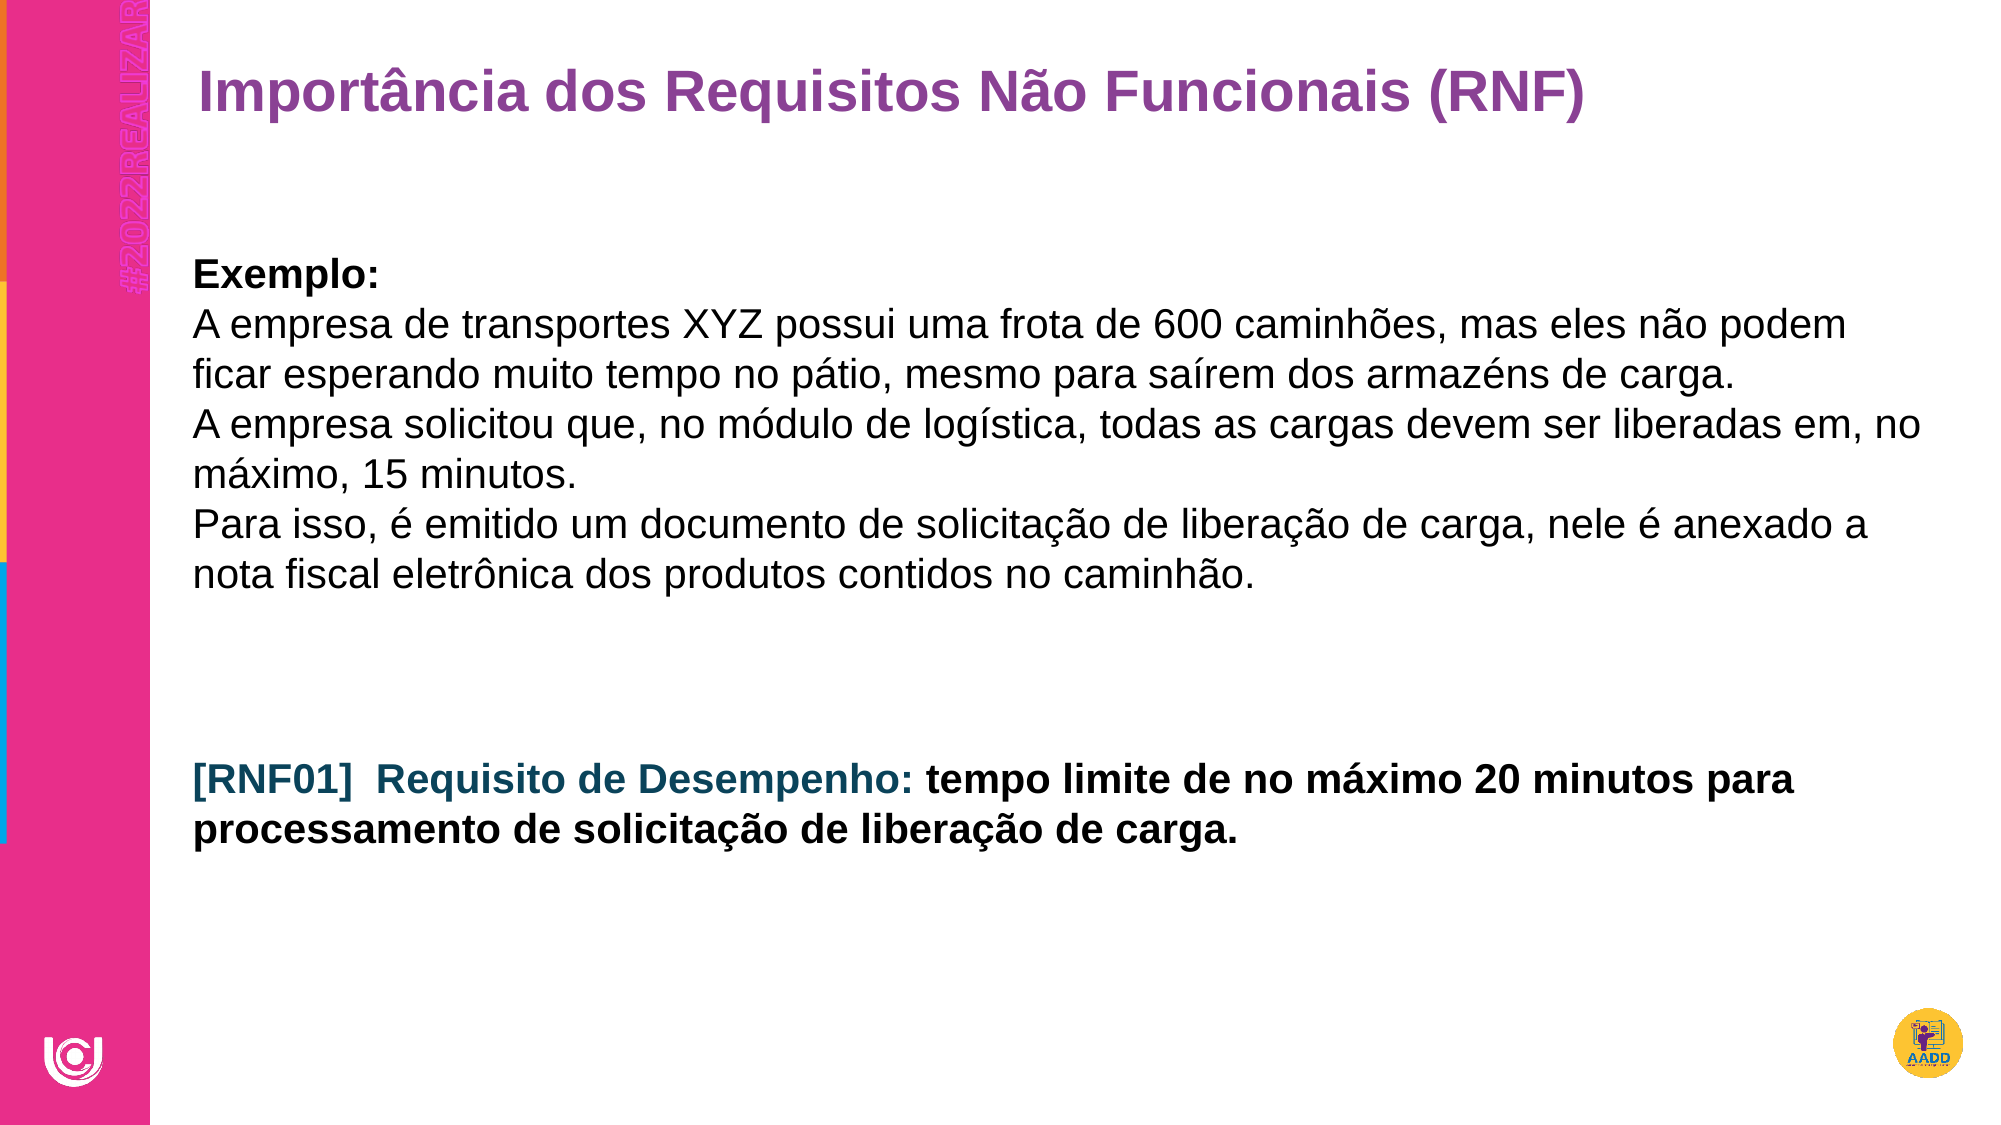

Importância dos Requisitos Não Funcionais (RNF)
Exemplo:
A empresa de transportes XYZ possui uma frota de 600 caminhões, mas eles não podem ficar esperando muito tempo no pátio, mesmo para saírem dos armazéns de carga.
A empresa solicitou que, no módulo de logística, todas as cargas devem ser liberadas em, no máximo, 15 minutos.
Para isso, é emitido um documento de solicitação de liberação de carga, nele é anexado a nota fiscal eletrônica dos produtos contidos no caminhão.
[RNF01]  Requisito de Desempenho: tempo limite de no máximo 20 minutos para processamento de solicitação de liberação de carga.